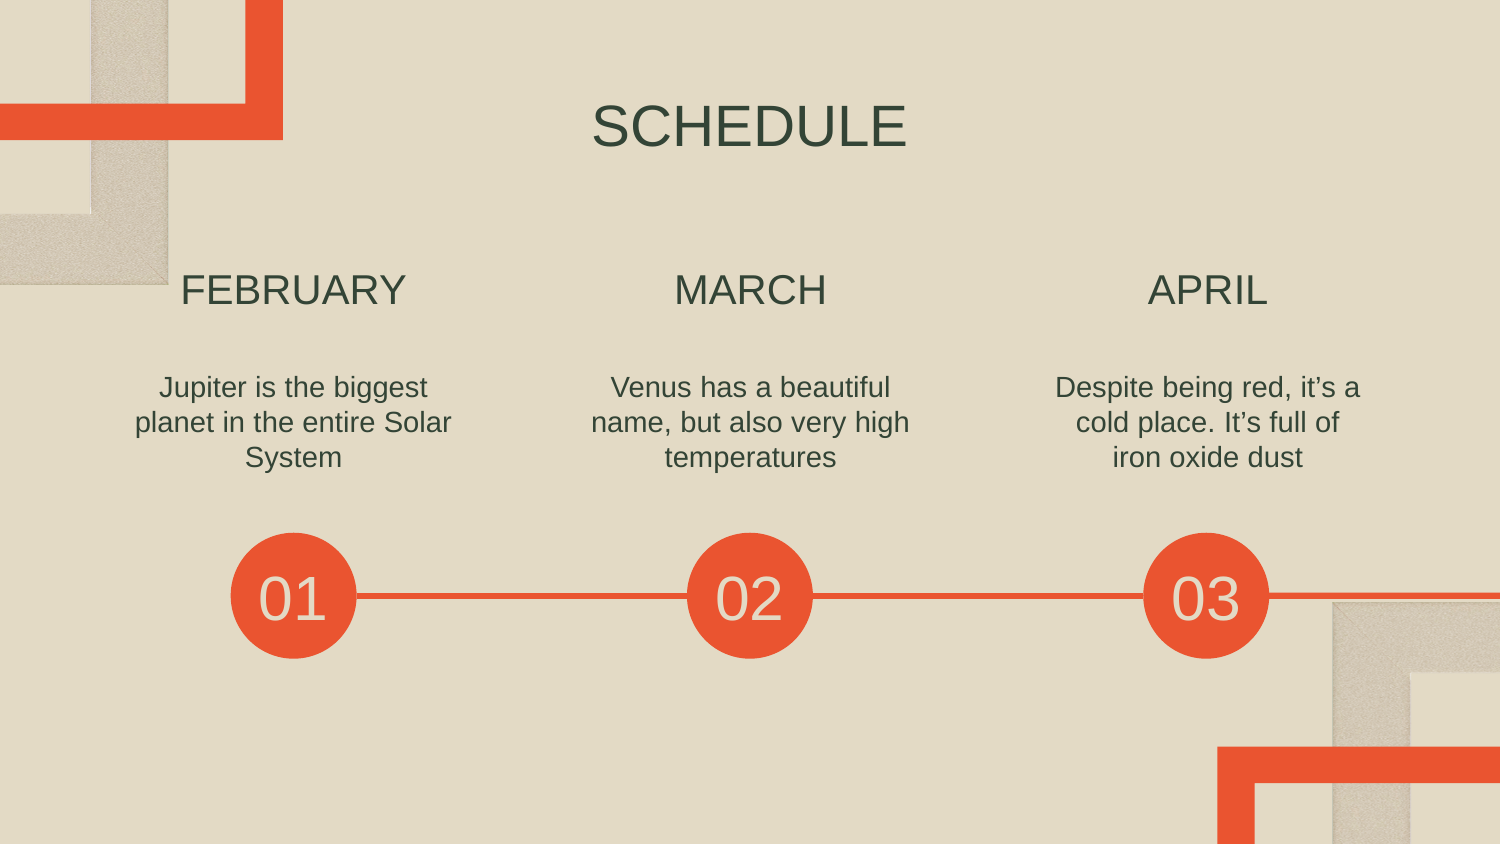

# SCHEDULE
FEBRUARY
MARCH
APRIL
Jupiter is the biggest planet in the entire Solar System
Venus has a beautiful name, but also very high temperatures
Despite being red, it’s a cold place. It’s full of iron oxide dust
01
02
03